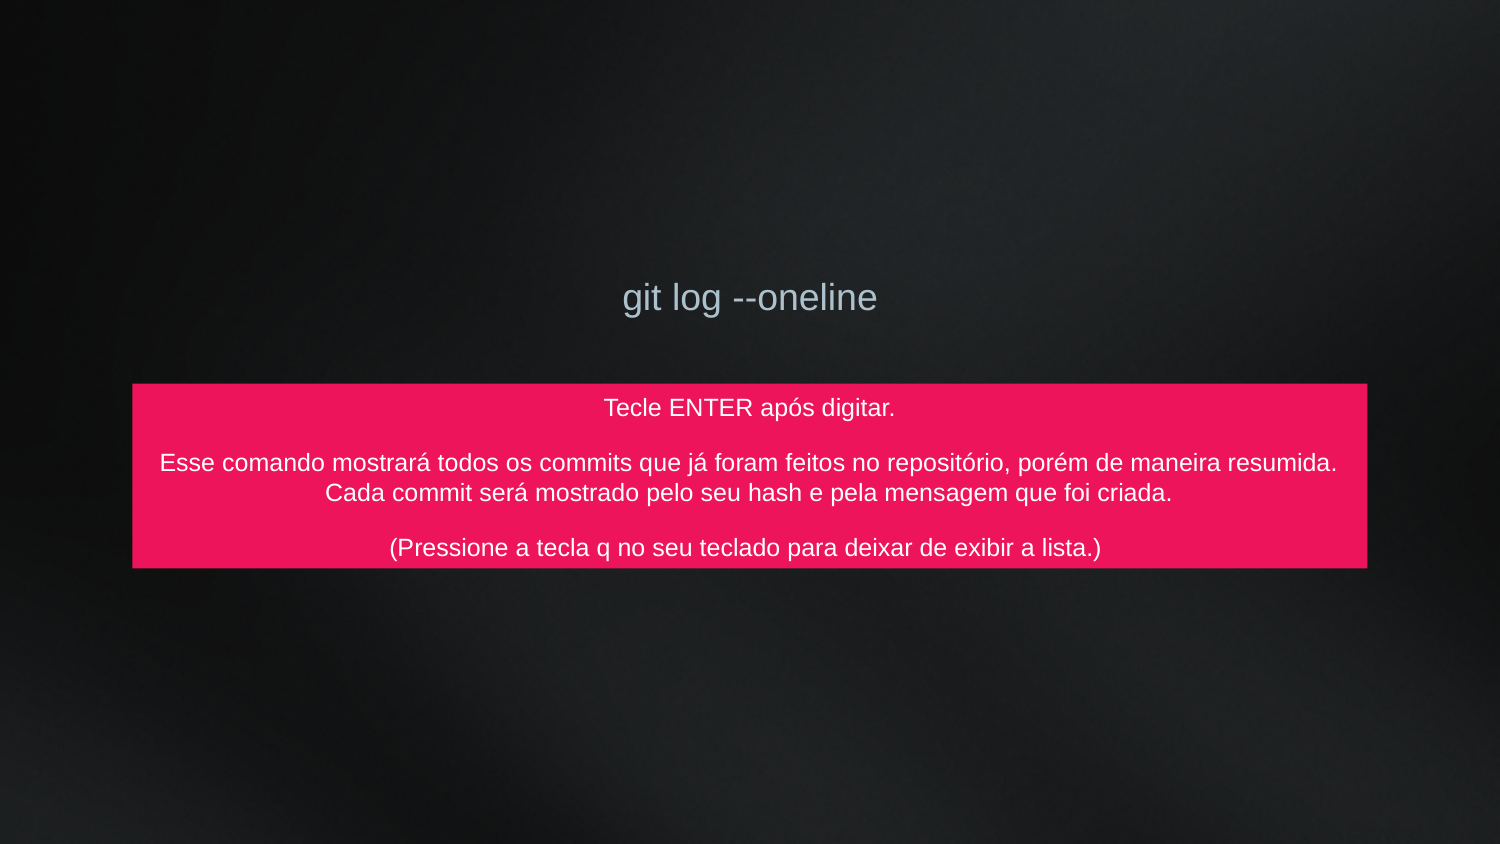

git log --oneline
Tecle ENTER após digitar.
Esse comando mostrará todos os commits que já foram feitos no repositório, porém de maneira resumida.
Cada commit será mostrado pelo seu hash e pela mensagem que foi criada.
(Pressione a tecla q no seu teclado para deixar de exibir a lista.)